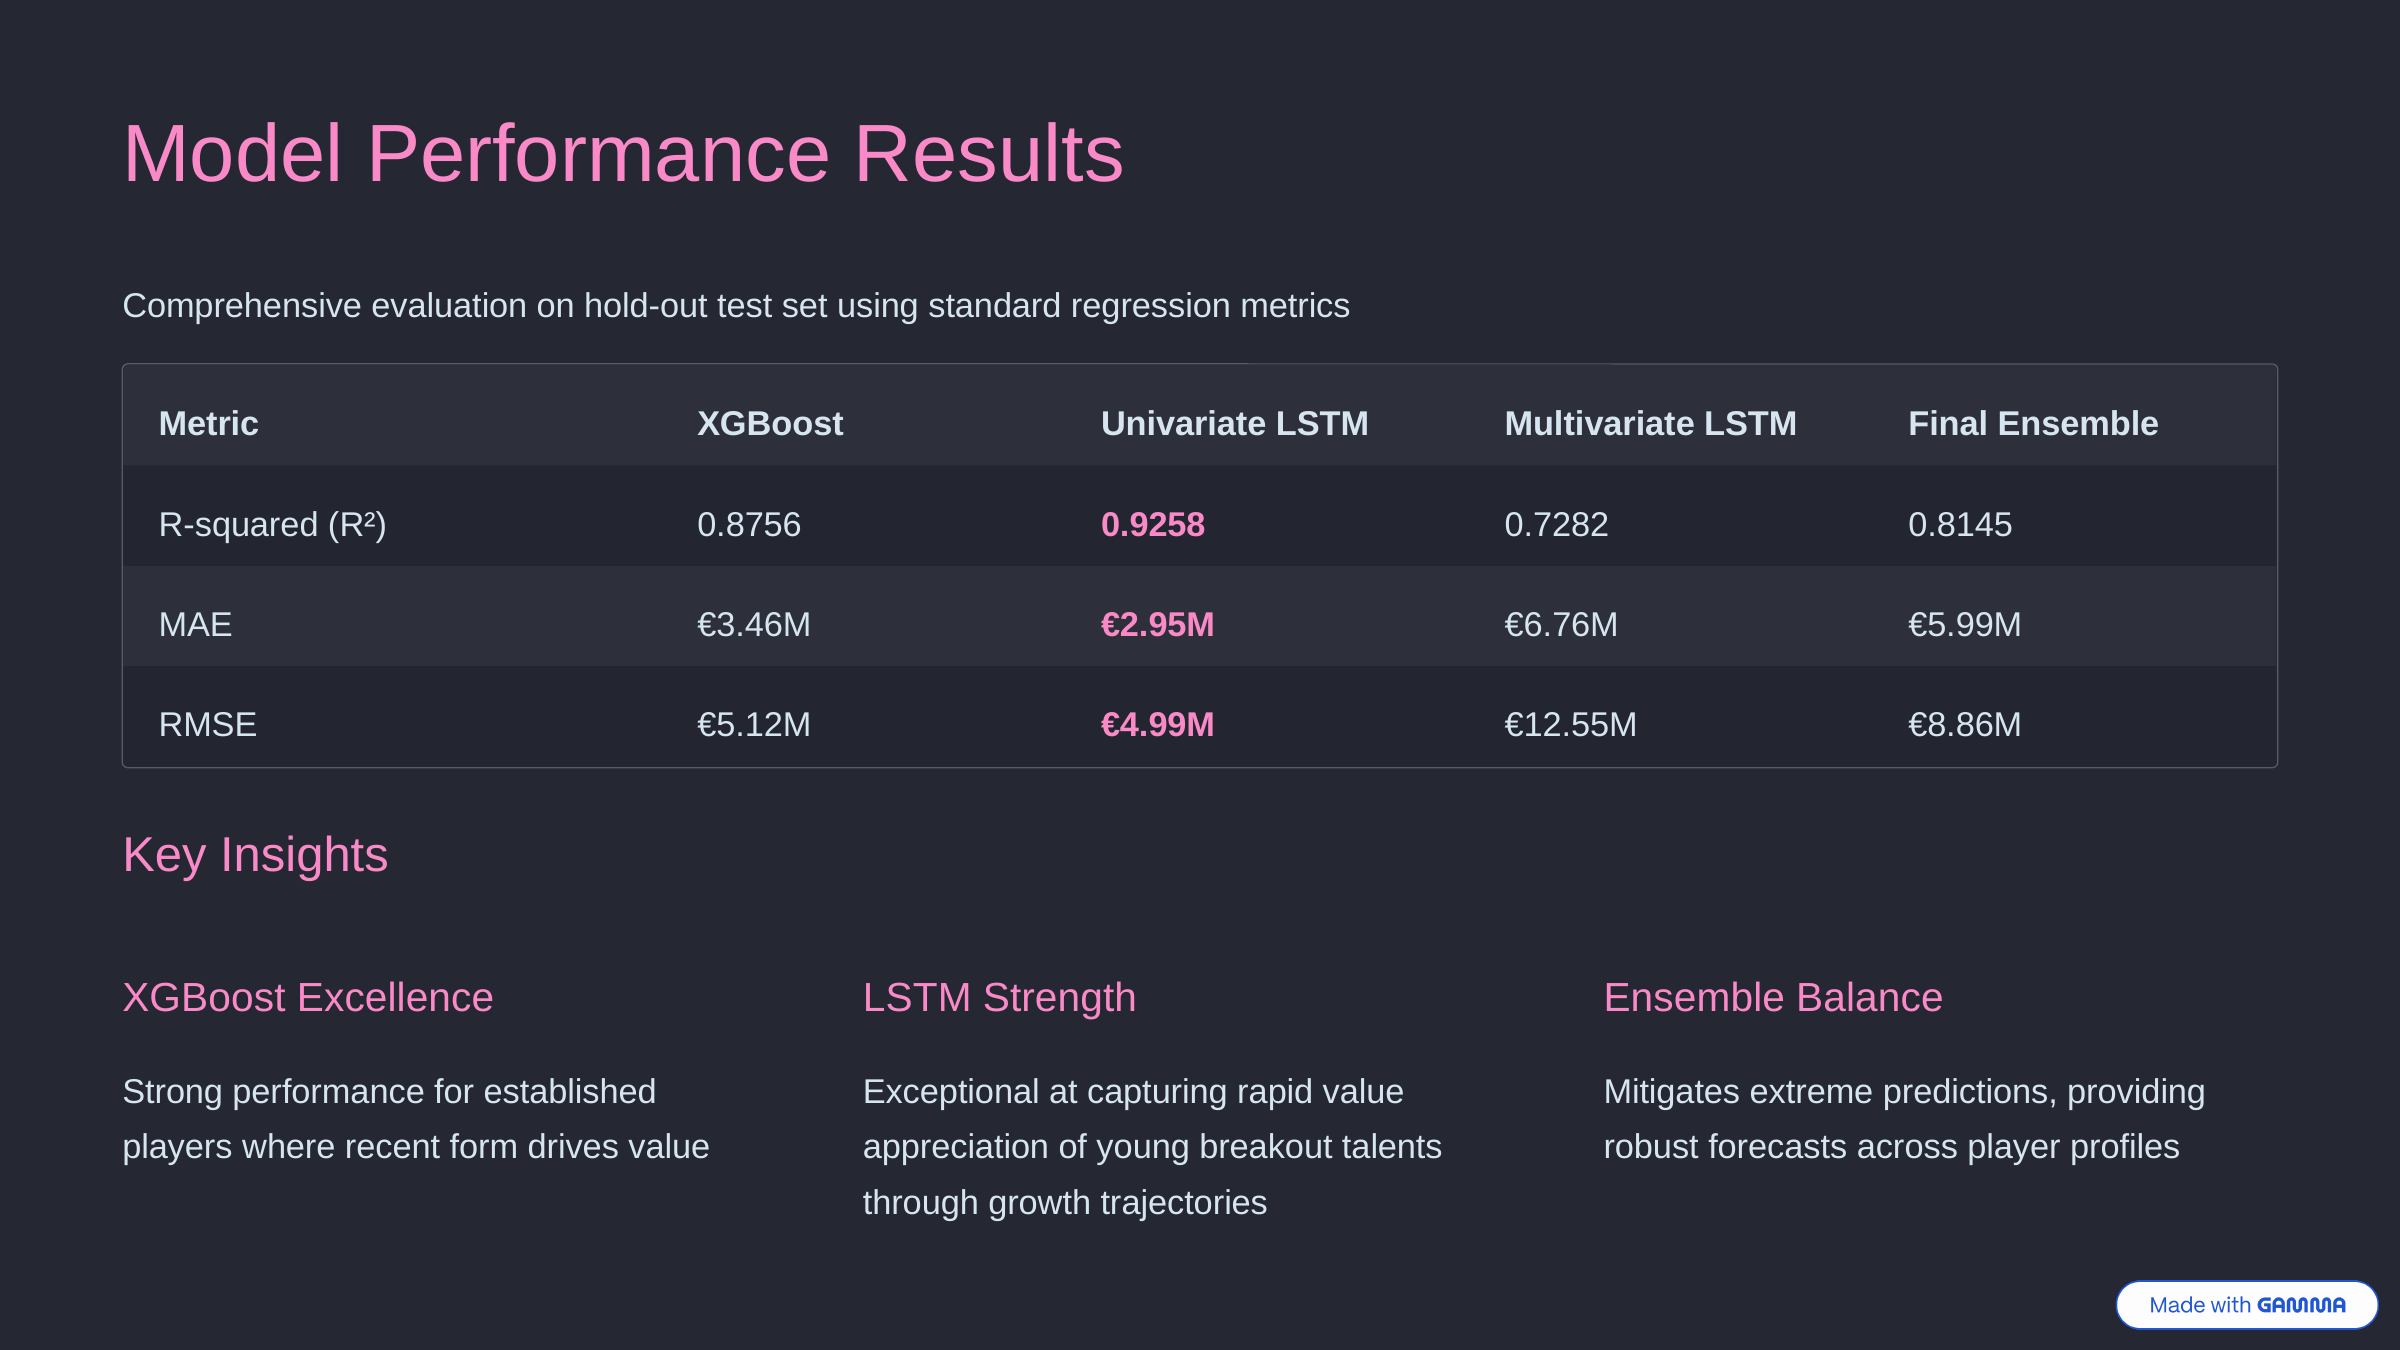

Model Performance Results
Comprehensive evaluation on hold-out test set using standard regression metrics

Metric
XGBoost
Univariate LSTM
Multivariate LSTM
Final Ensemble

R-squared (R²)
0.8756
0.9258
0.7282
0.8145

MAE
€3.46M
€2.95M
€6.76M
€5.99M

RMSE
€5.12M
€4.99M
€12.55M
€8.86M
Key Insights
XGBoost Excellence
LSTM Strength
Ensemble Balance
Strong performance for established players where recent form drives value
Exceptional at capturing rapid value appreciation of young breakout talents through growth trajectories
Mitigates extreme predictions, providing robust forecasts across player profiles